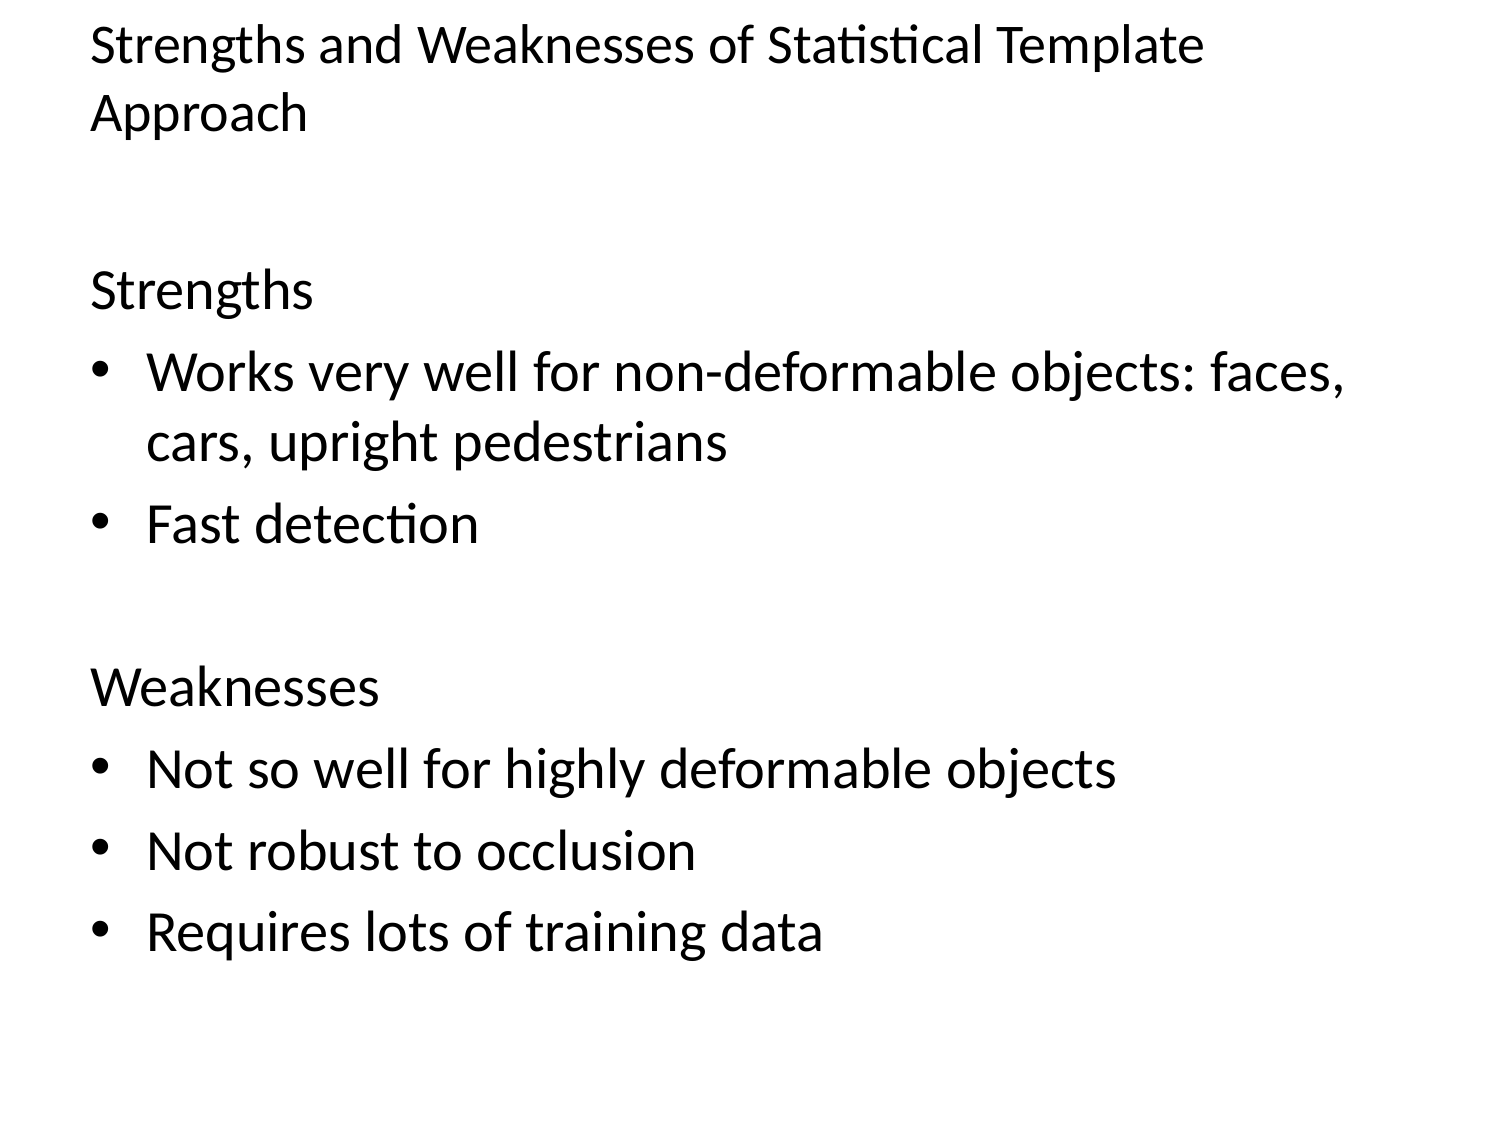

# Strengths and Weaknesses of Statistical Template Approach

Strengths
Works very well for non-deformable objects: faces, cars, upright pedestrians
Fast detection

Weaknesses
Not so well for highly deformable objects
Not robust to occlusion
Requires lots of training data